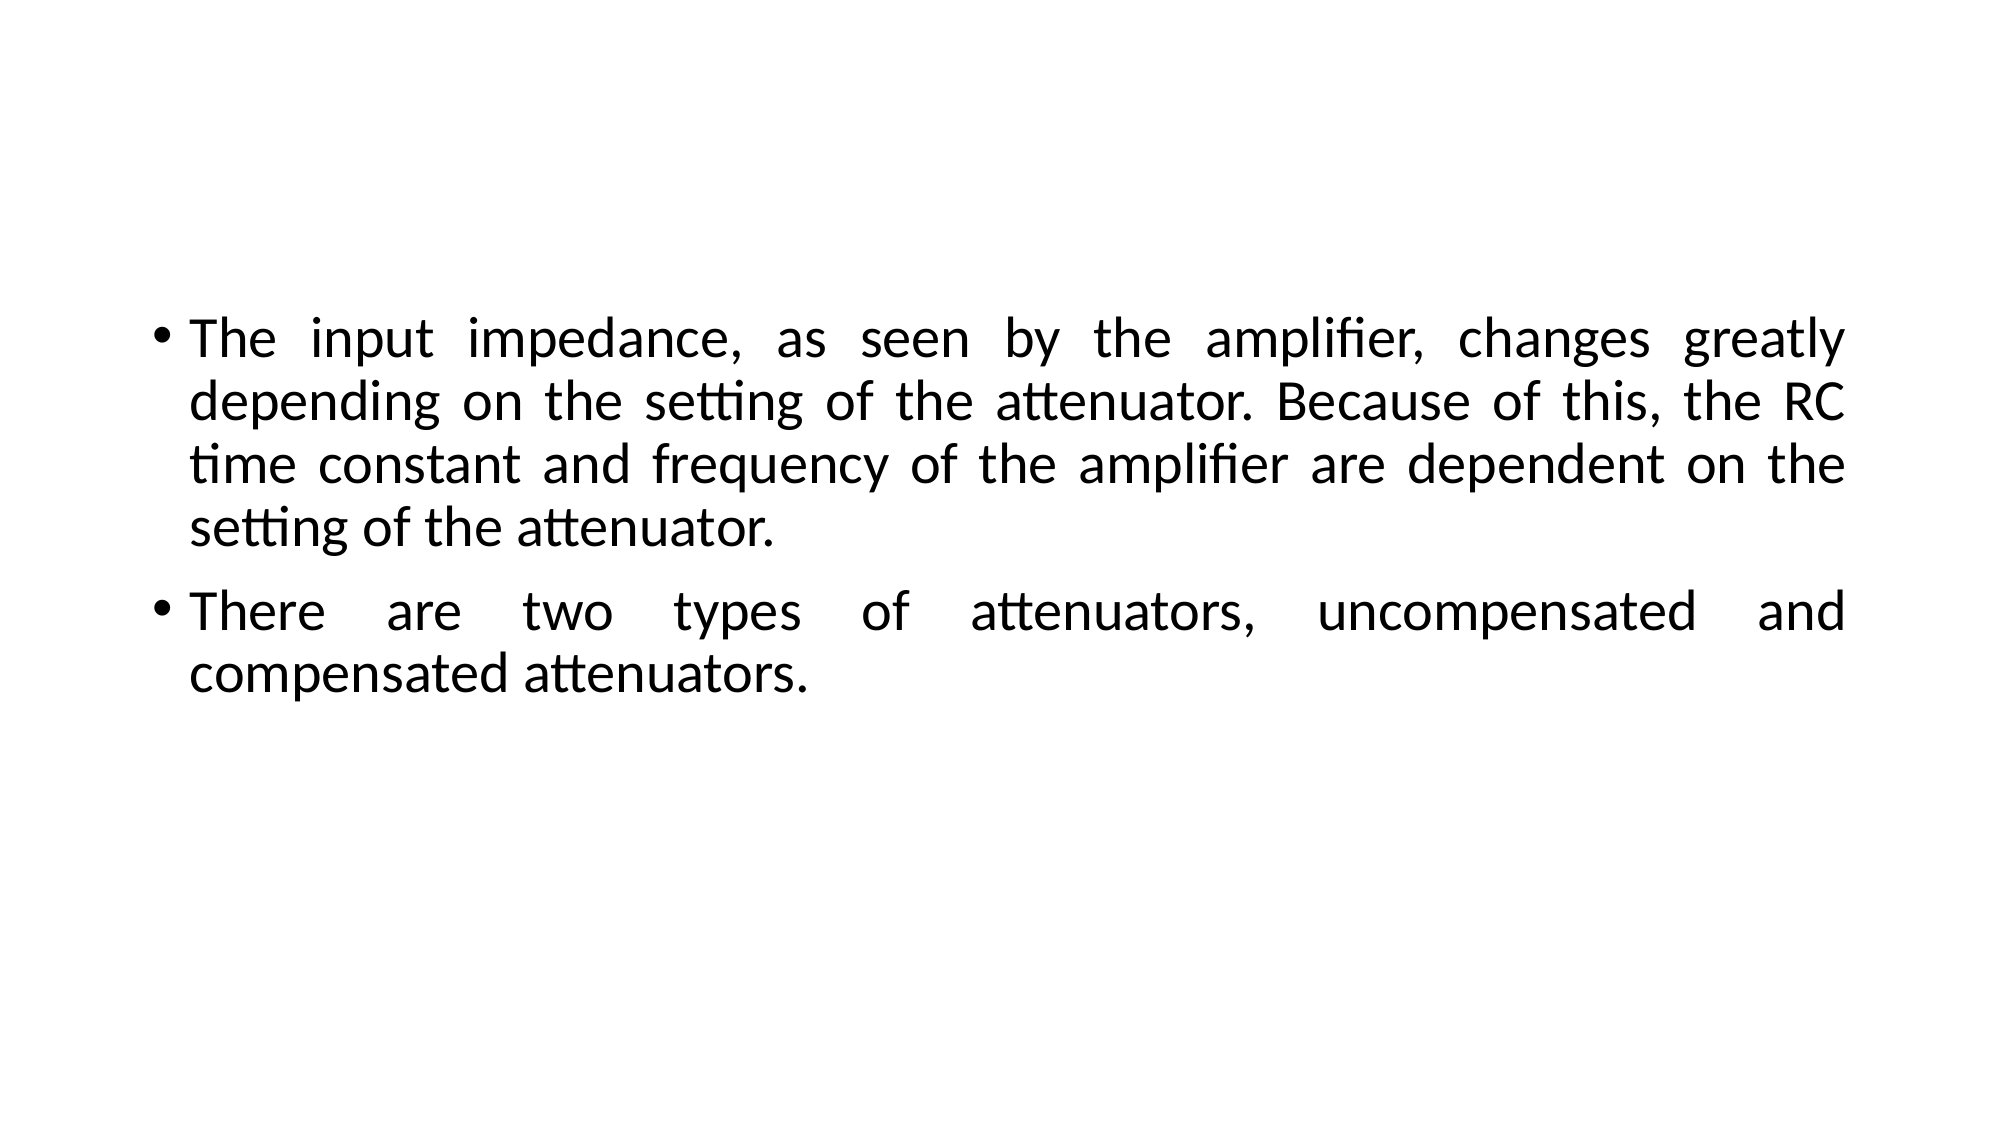

#
The input impedance, as seen by the amplifier, changes greatly depending on the setting of the attenuator. Because of this, the RC time constant and frequency of the amplifier are dependent on the setting of the attenuator.
There are two types of attenuators, uncompensated and compensated attenuators.